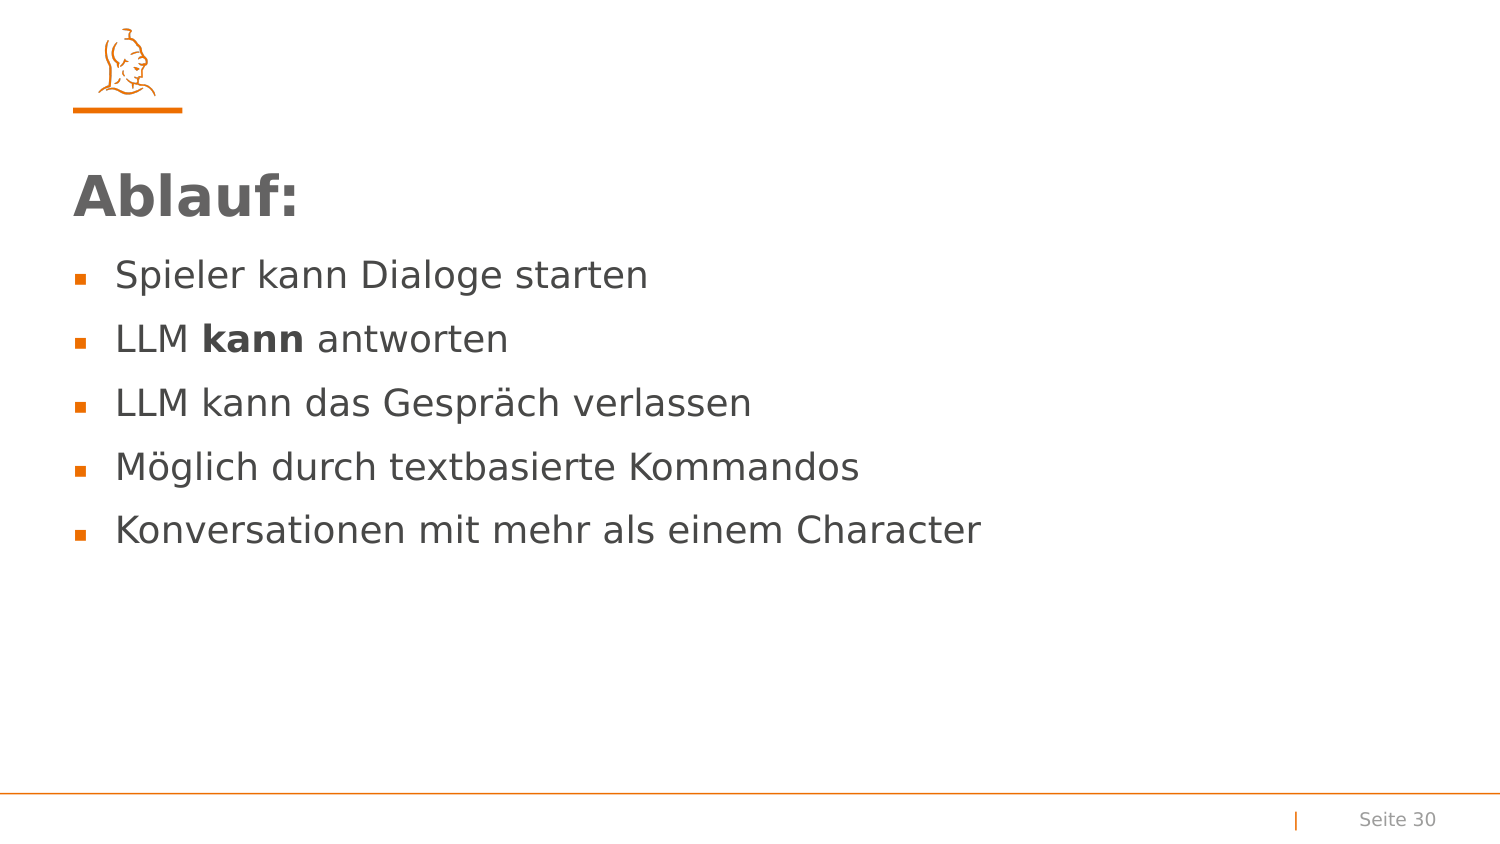

Ablauf:
Spieler kann Dialoge starten
LLM kann antworten
LLM kann das Gespräch verlassen
Möglich durch textbasierte Kommandos
Konversationen mit mehr als einem Character